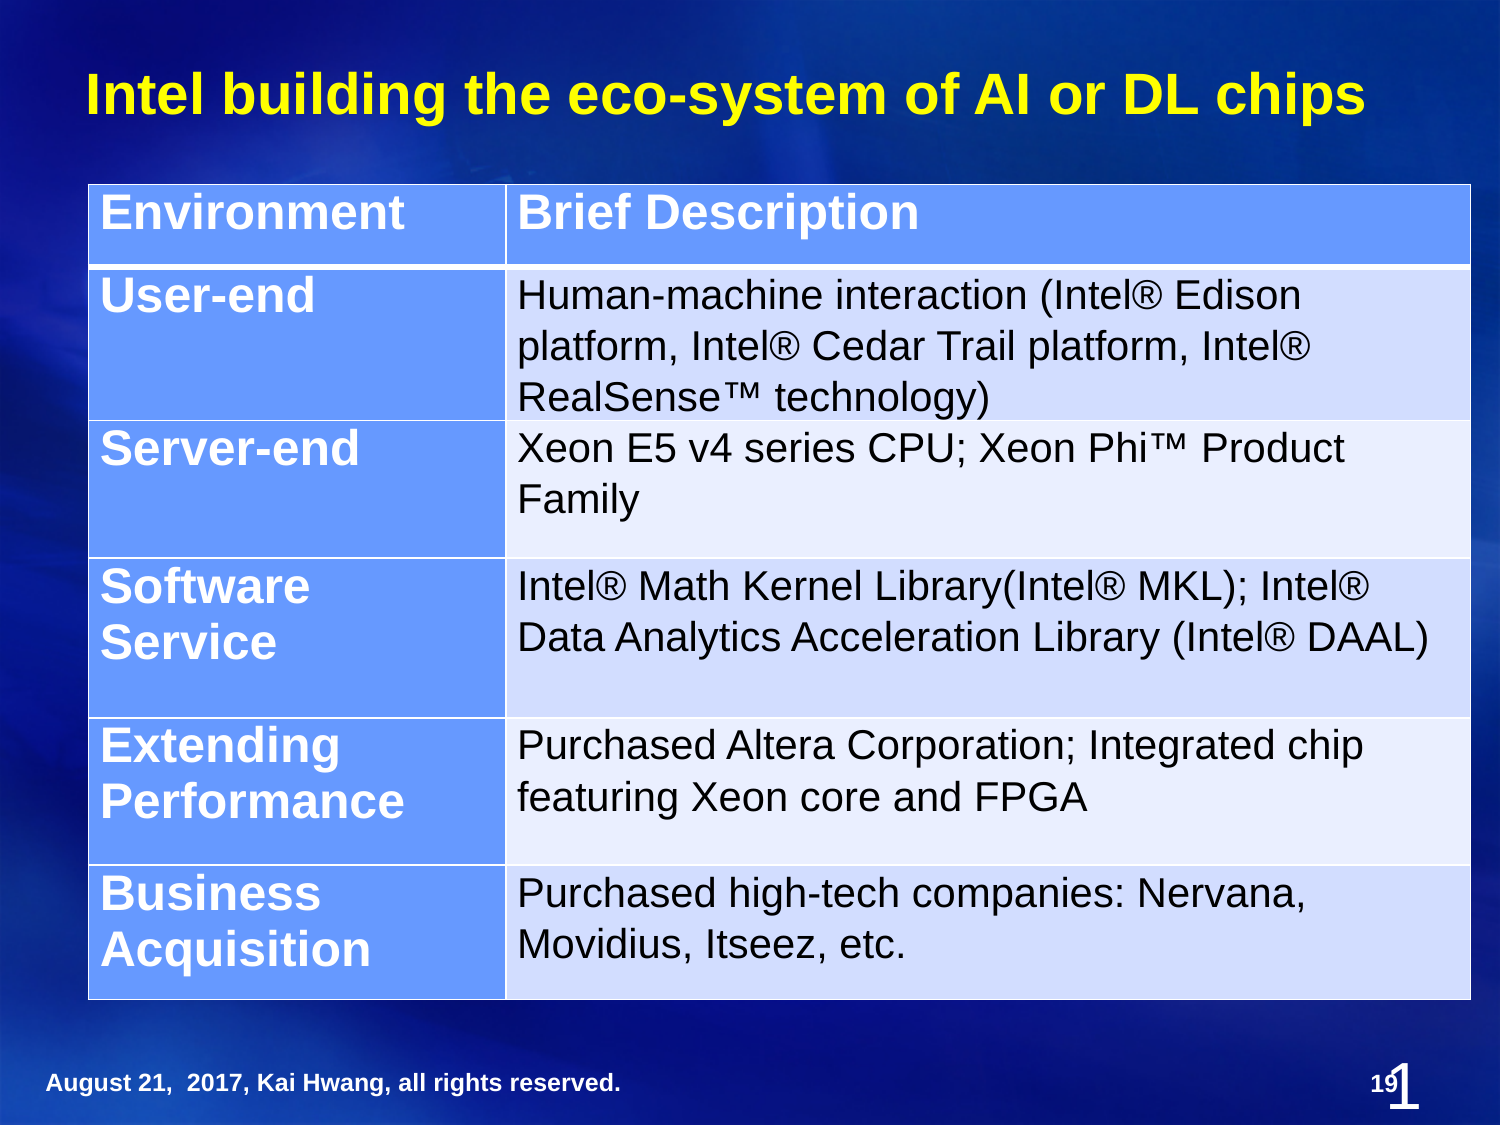

Intel building the eco-system of AI or DL chips

| Environment | Brief Description |
| --- | --- |
| User-end | Human-machine interaction (Intel® Edison platform, Intel® Cedar Trail platform, Intel® RealSense™ technology) |
| Server-end | Xeon E5 v4 series CPU; Xeon Phi™ Product Family |
| Software Service | Intel® Math Kernel Library(Intel® MKL); Intel® Data Analytics Acceleration Library (Intel® DAAL) |
| Extending Performance | Purchased Altera Corporation; Integrated chip featuring Xeon core and FPGA |
| Business Acquisition | Purchased high-tech companies: Nervana, Movidius, Itseez, etc. |
19